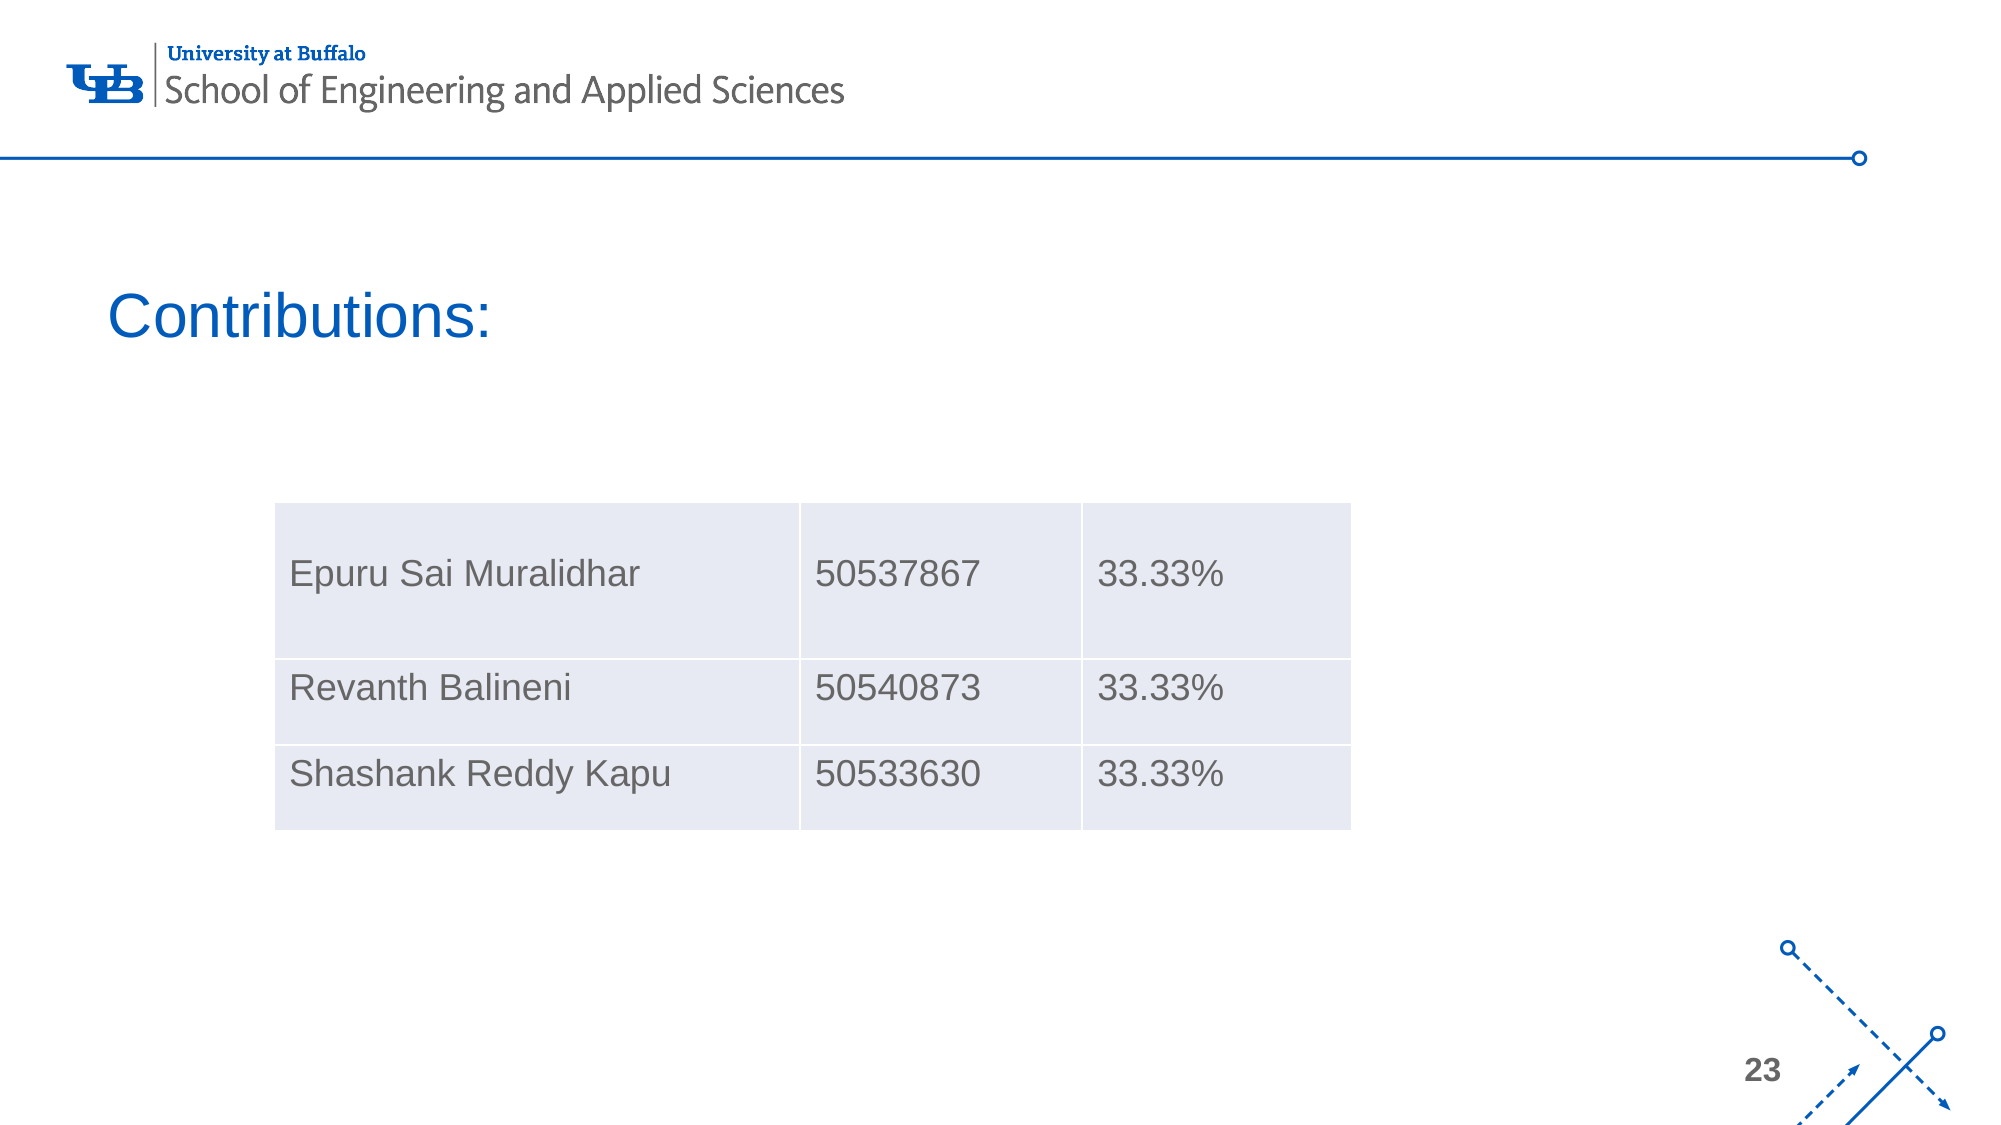

# Contributions:
| Epuru Sai Muralidhar | 50537867 | 33.33% |
| --- | --- | --- |
| Revanth Balineni | 50540873 | 33.33% |
| Shashank Reddy Kapu | 50533630 | 33.33% |